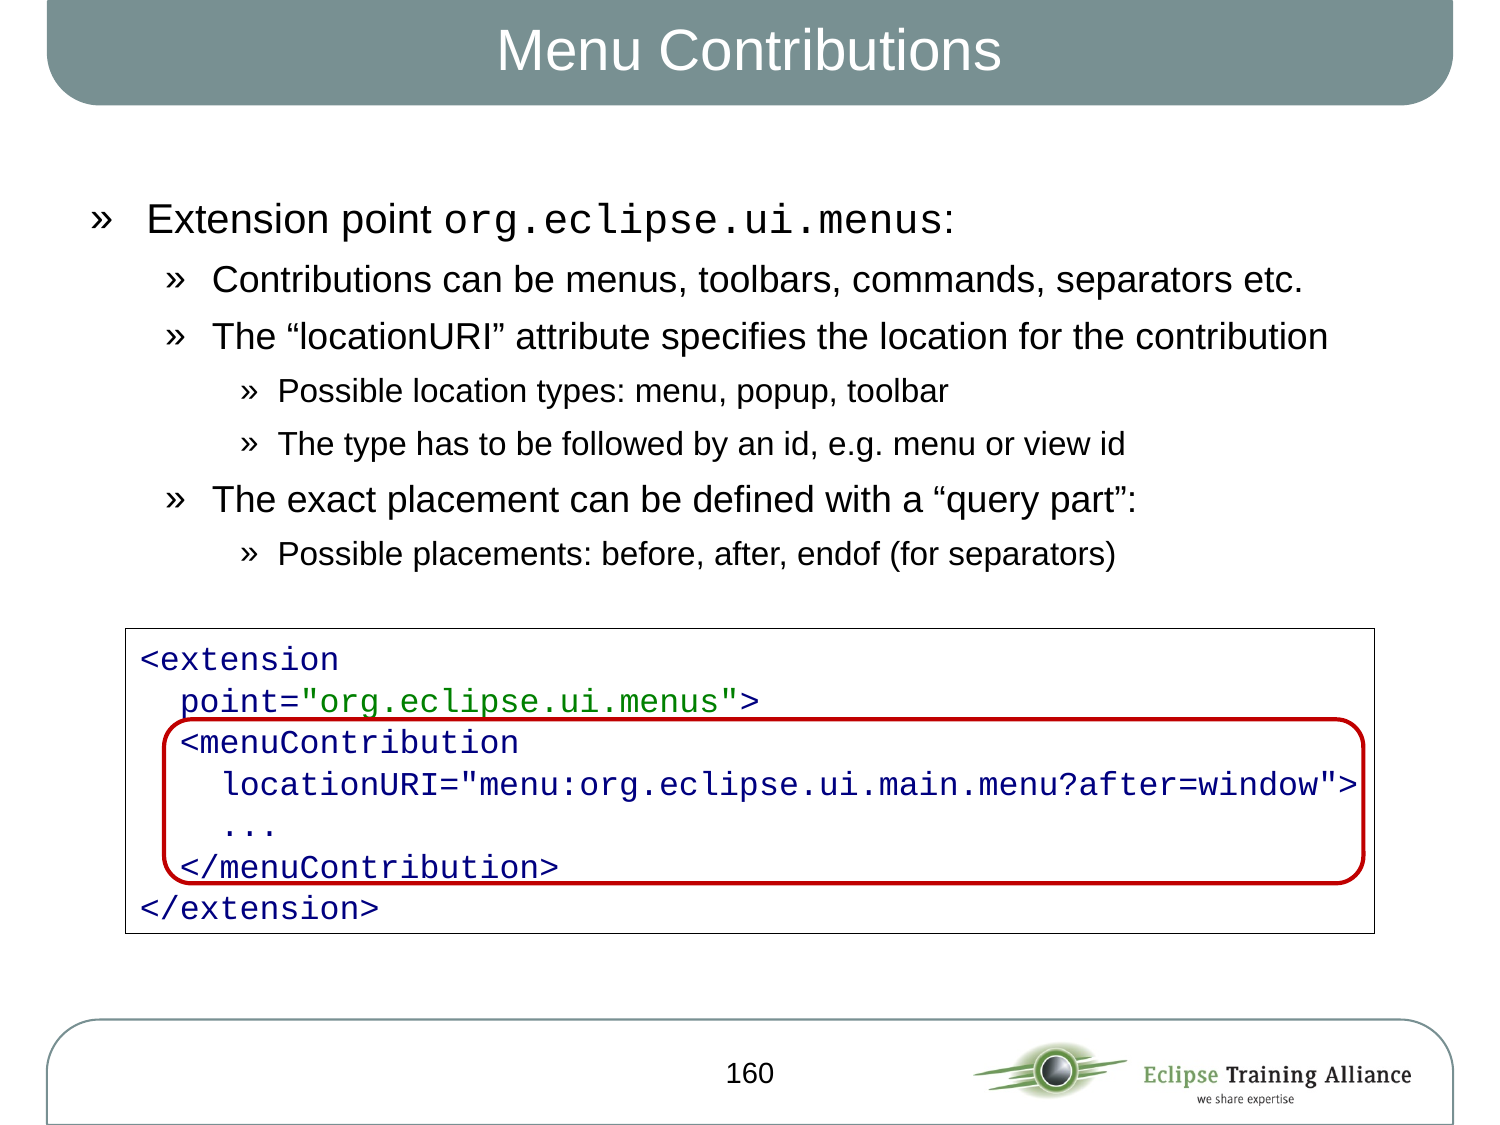

# Menu Contributions
Extension point org.eclipse.ui.menus:
Contributions can be menus, toolbars, commands, separators etc.
The “locationURI” attribute specifies the location for the contribution
Possible location types: menu, popup, toolbar
The type has to be followed by an id, e.g. menu or view id
The exact placement can be defined with a “query part”:
Possible placements: before, after, endof (for separators)

<extension
  point="org.eclipse.ui.menus">
  <menuContribution
    locationURI="menu:org.eclipse.ui.main.menu?after=window">
    ...
  </menuContribution>
</extension>